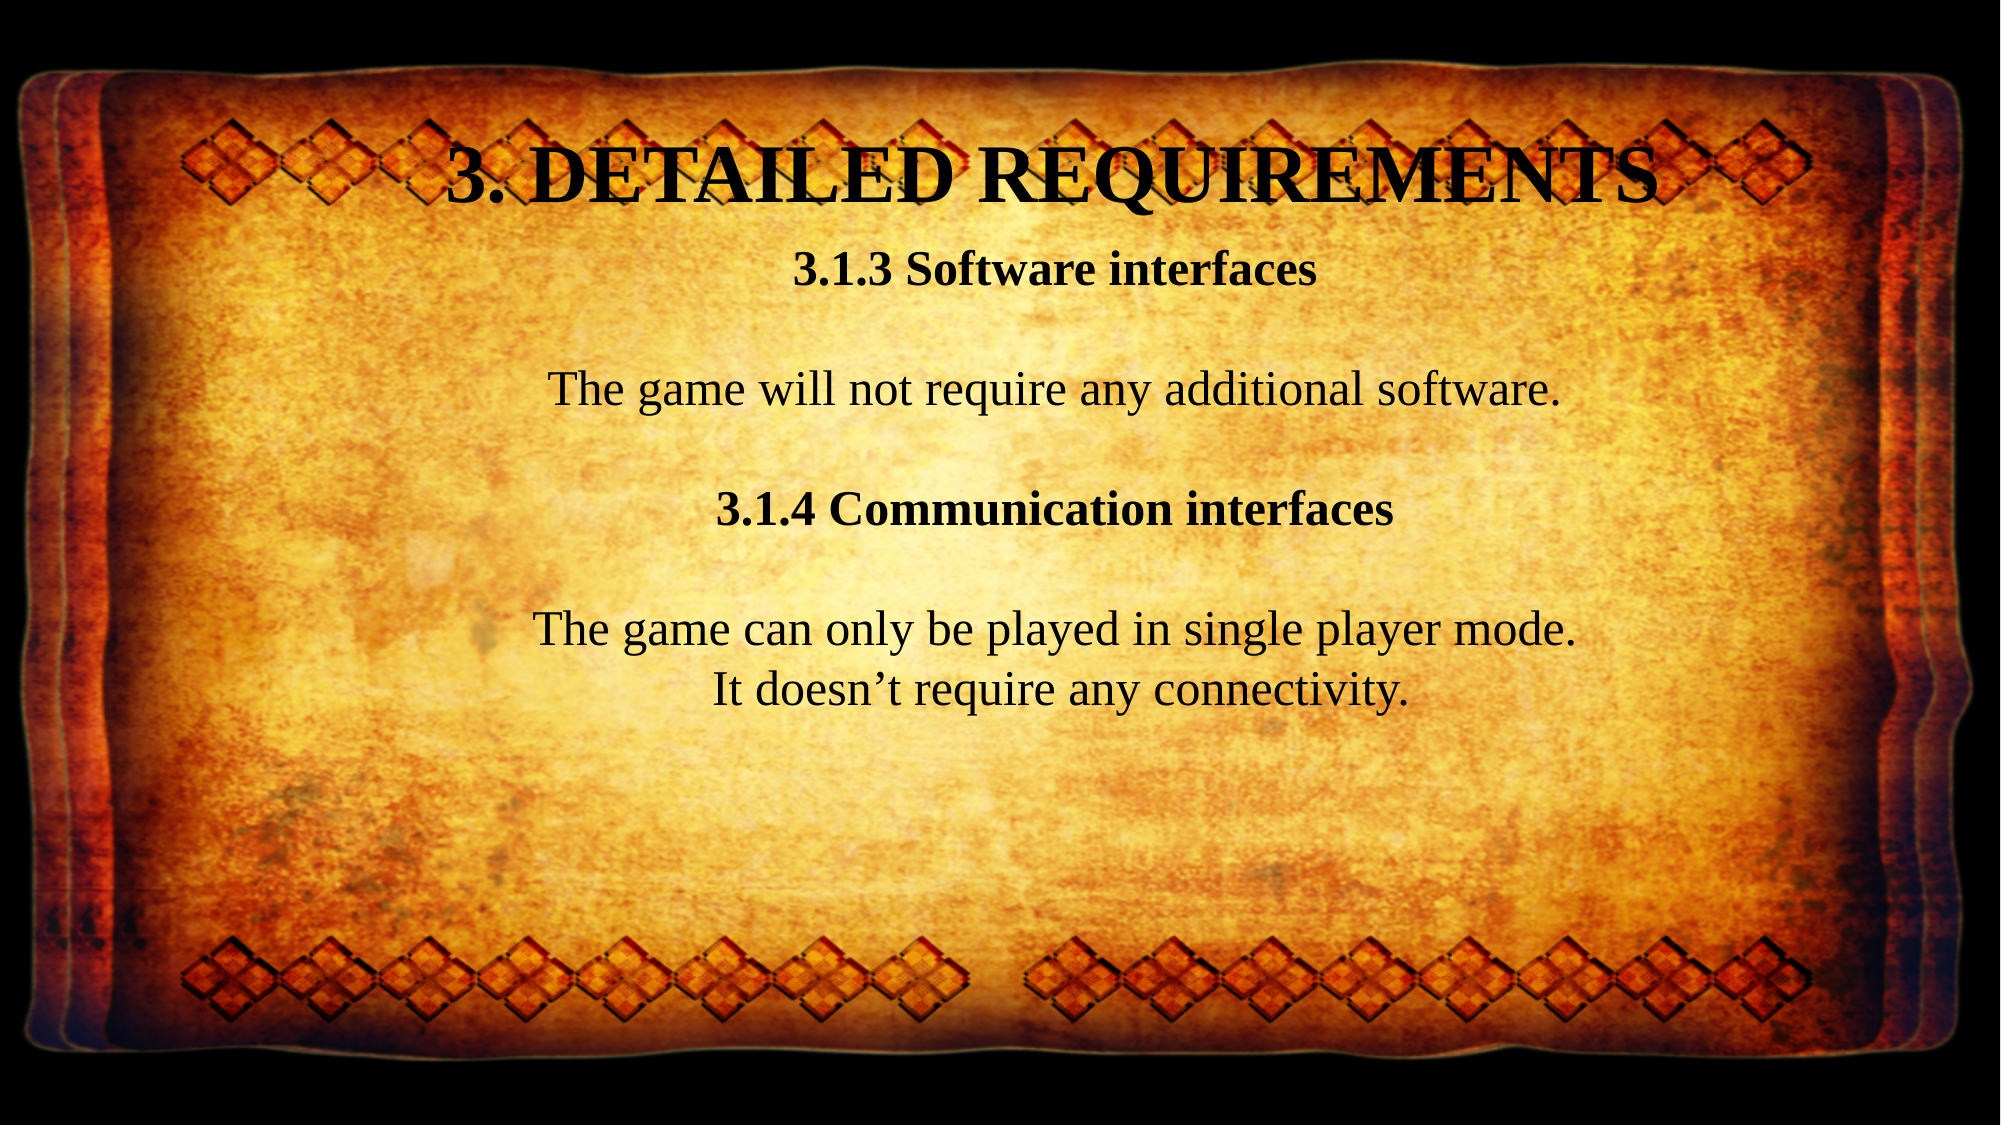

3. DETAILED REQUIREMENTS
3.1.3 Software interfaces

The game will not require any additional software.

3.1.4 Communication interfaces

The game can only be played in single player mode.
 It doesn’t require any connectivity.